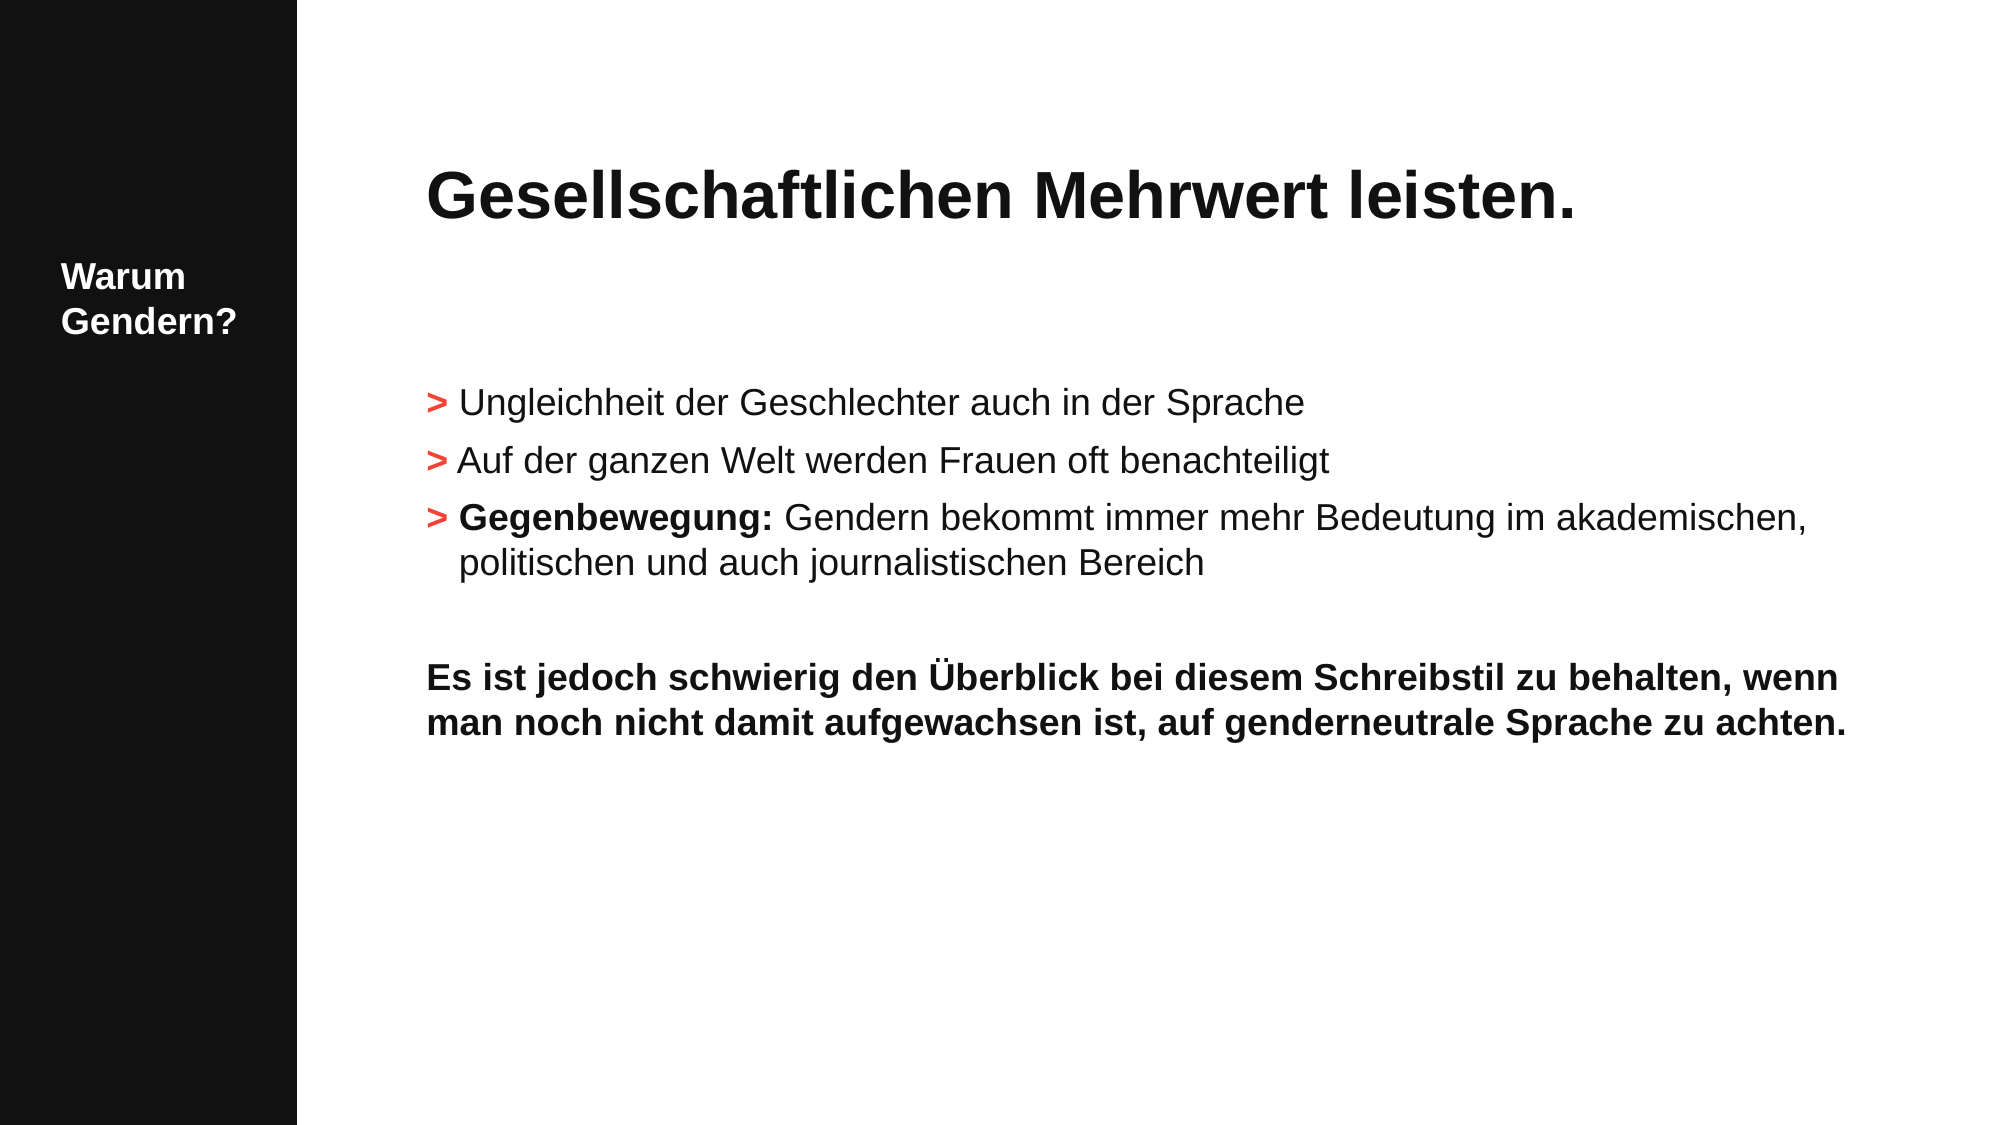

Gesellschaftlichen Mehrwert leisten.
Warum
Gendern?
> Ungleichheit der Geschlechter auch in der Sprache
> Auf der ganzen Welt werden Frauen oft benachteiligt
> Gegenbewegung: Gendern bekommt immer mehr Bedeutung im akademischen,
> politischen und auch journalistischen Bereich

Es ist jedoch schwierig den Überblick bei diesem Schreibstil zu behalten, wenn man noch nicht damit aufgewachsen ist, auf genderneutrale Sprache zu achten.